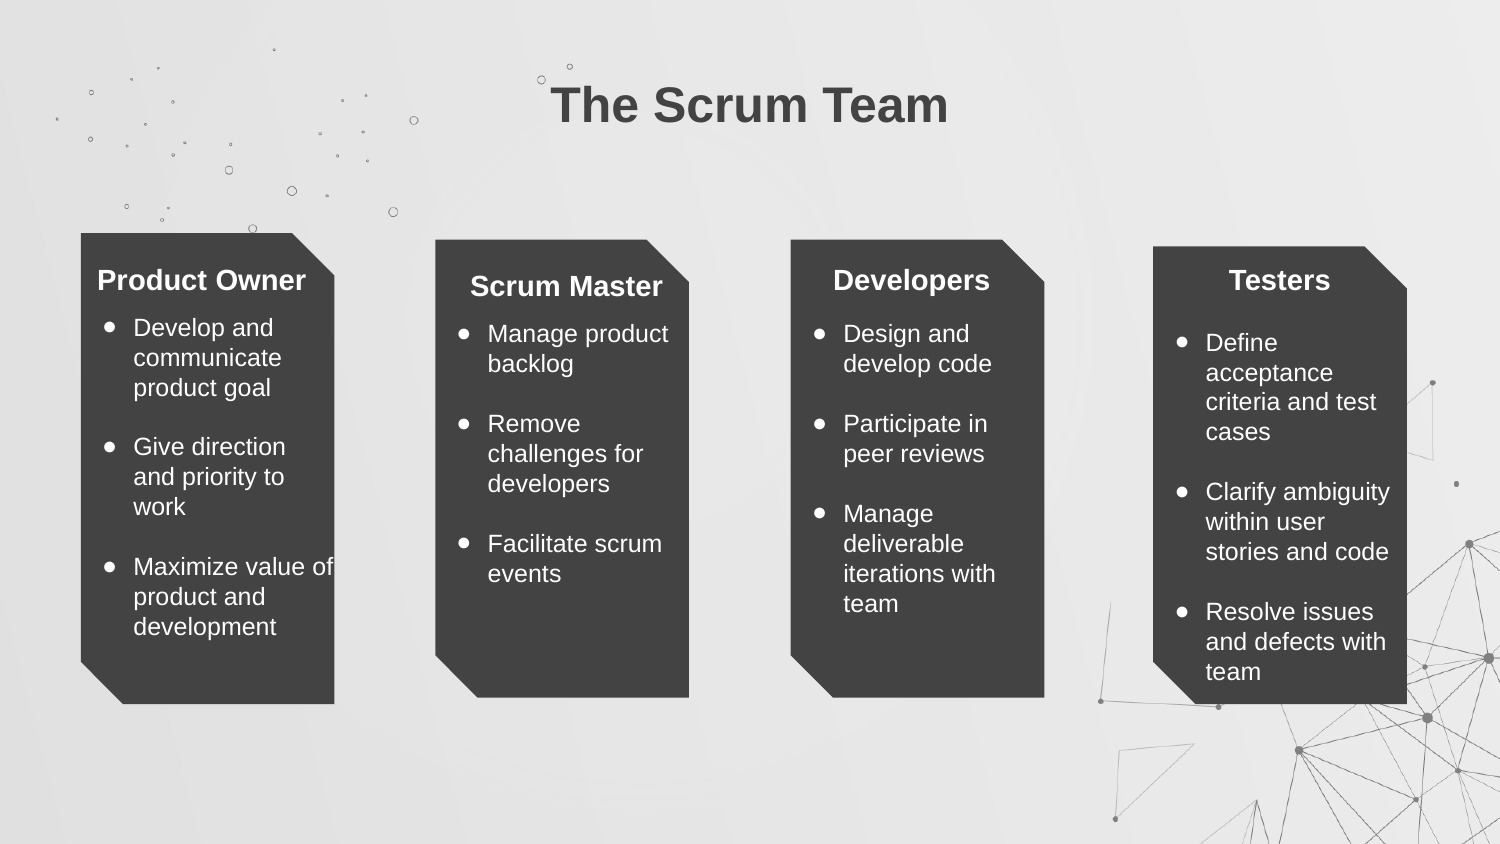

# The Scrum Team
Developers
Product Owner
Testers
Scrum Master

Develop and communicate product goal

Give direction and priority to work

Maximize value of product and development
Manage product backlog

Remove challenges for developers

Facilitate scrum events
Design and develop code

Participate in peer reviews

Manage deliverable iterations with team
Define acceptance criteria and test cases

Clarify ambiguity within user stories and code

Resolve issues and defects with team